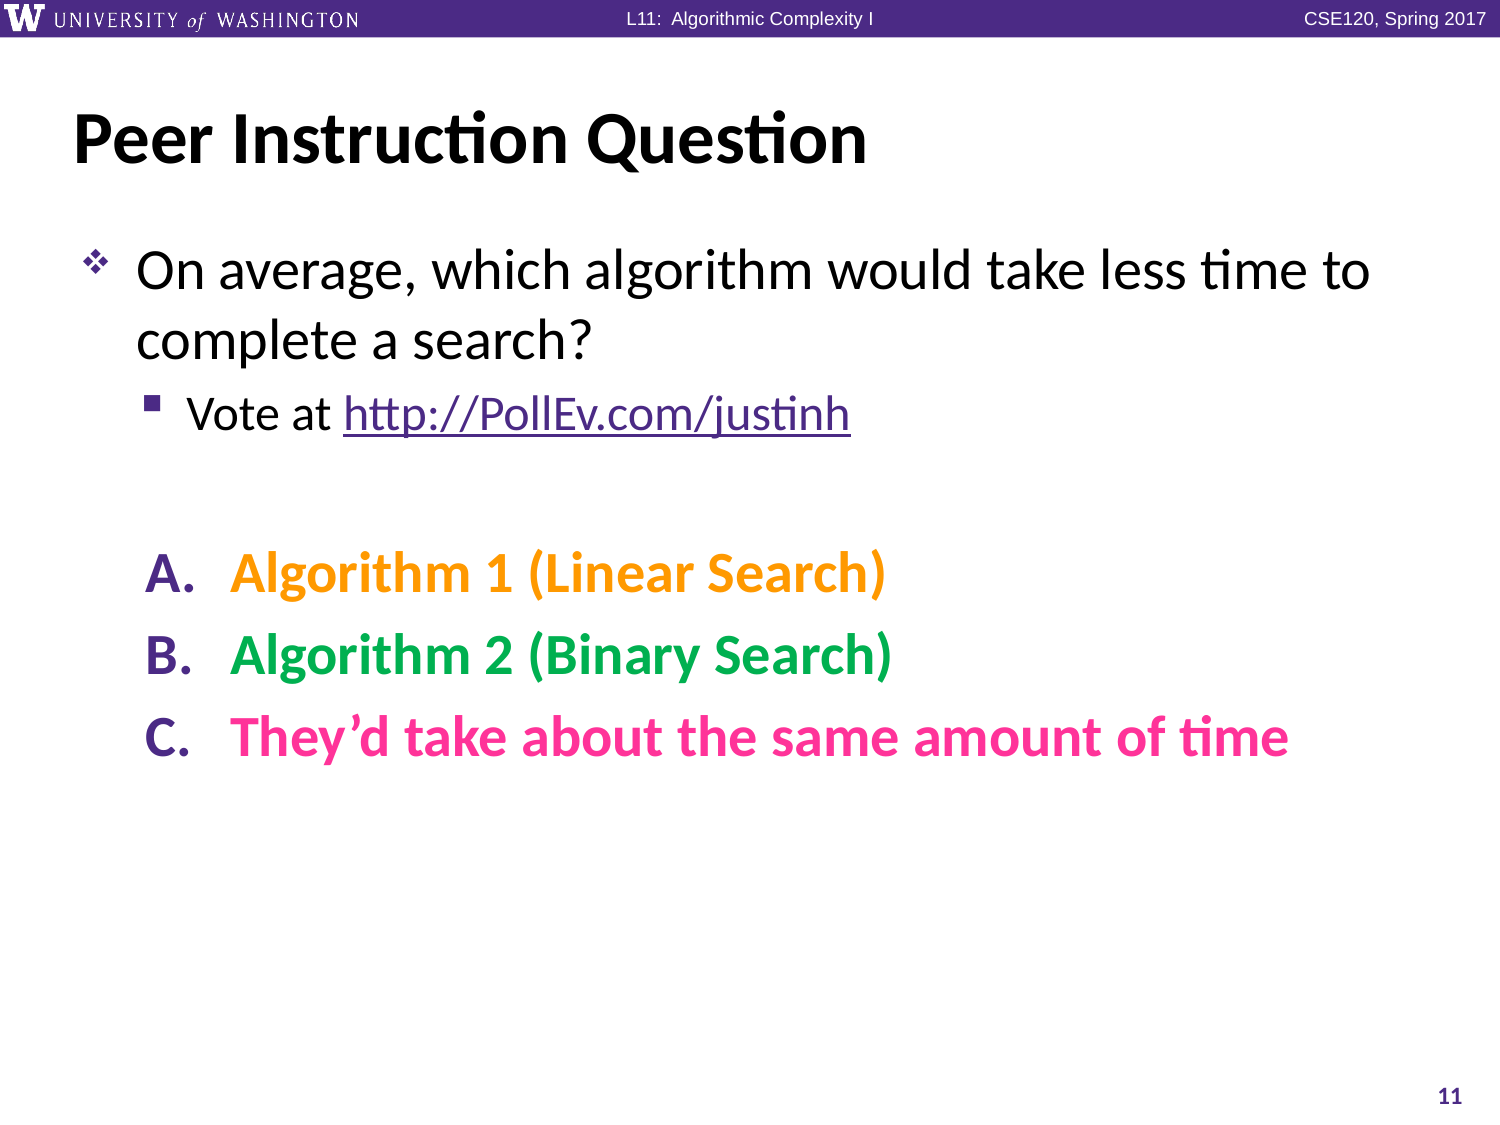

# Peer Instruction Question
On average, which algorithm would take less time to complete a search?
Vote at http://PollEv.com/justinh

Algorithm 1 (Linear Search)
Algorithm 2 (Binary Search)
They’d take about the same amount of time

11